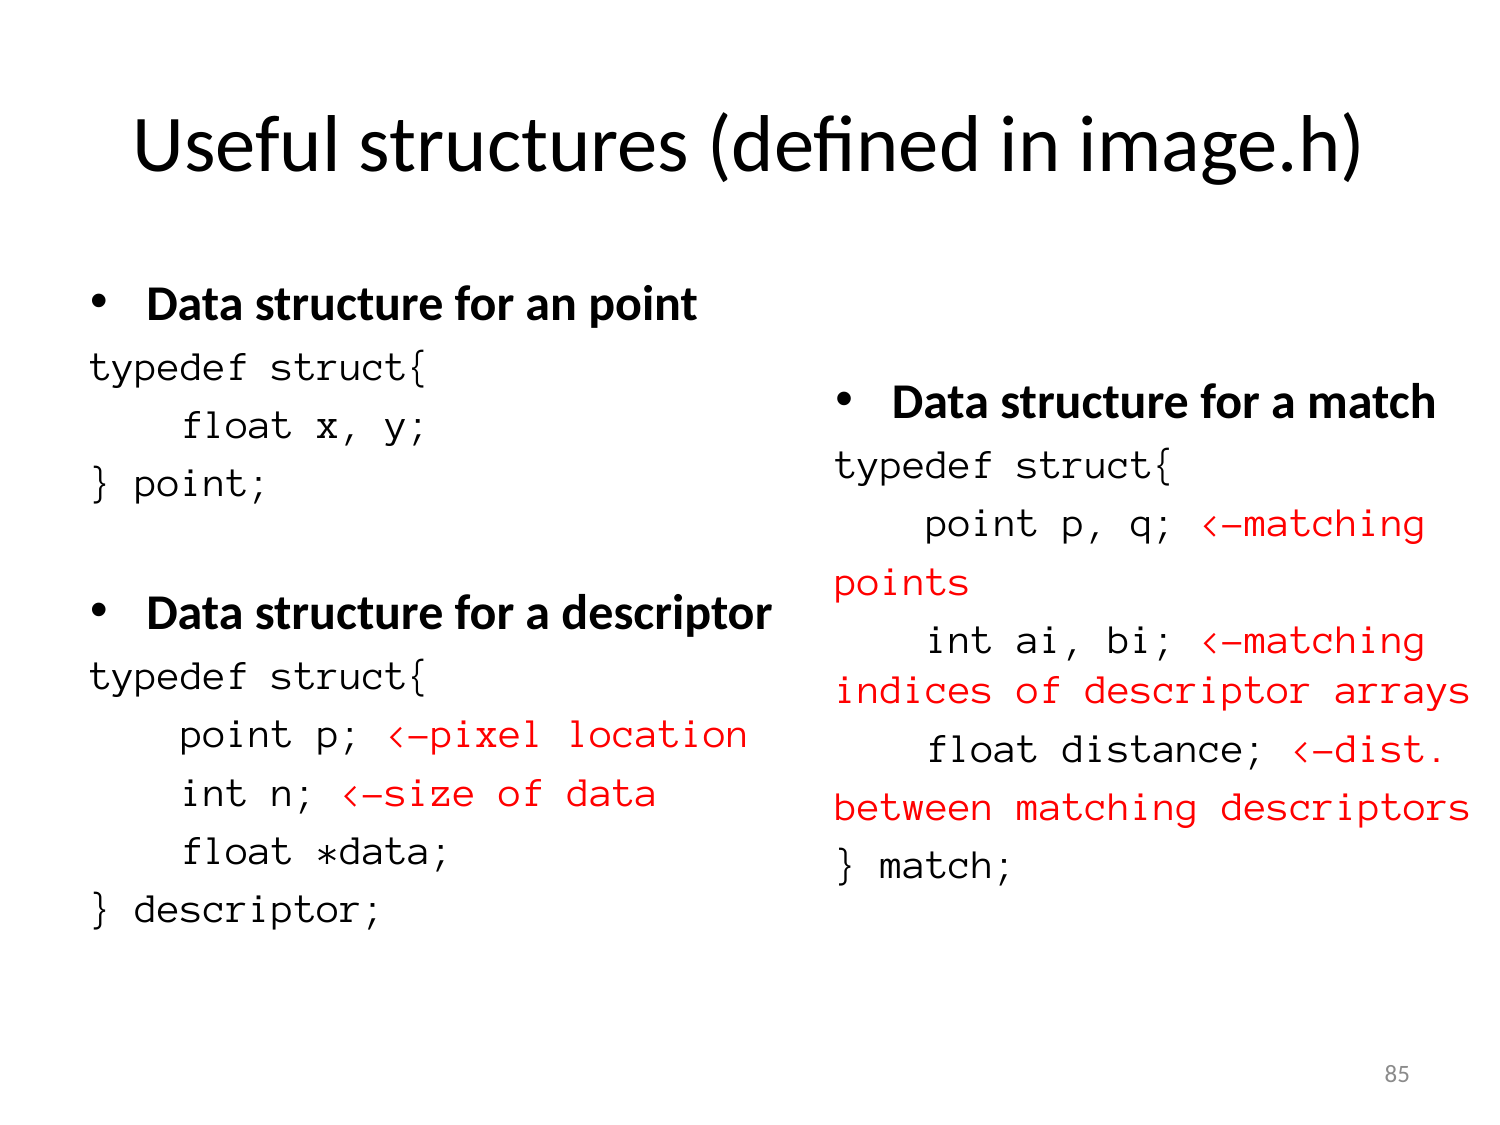

# Useful structures (defined in image.h)
Data structure for an point
typedef struct{
    float x, y;
} point;

Data structure for a descriptor
typedef struct{
    point p; <-pixel location
    int n; <-size of data
    float *data;
} descriptor;
Data structure for a match
typedef struct{
    point p, q; <-matching
points
    int ai, bi; <-matching indices of descriptor arrays
    float distance; <-dist.
between matching descriptors
} match;
85